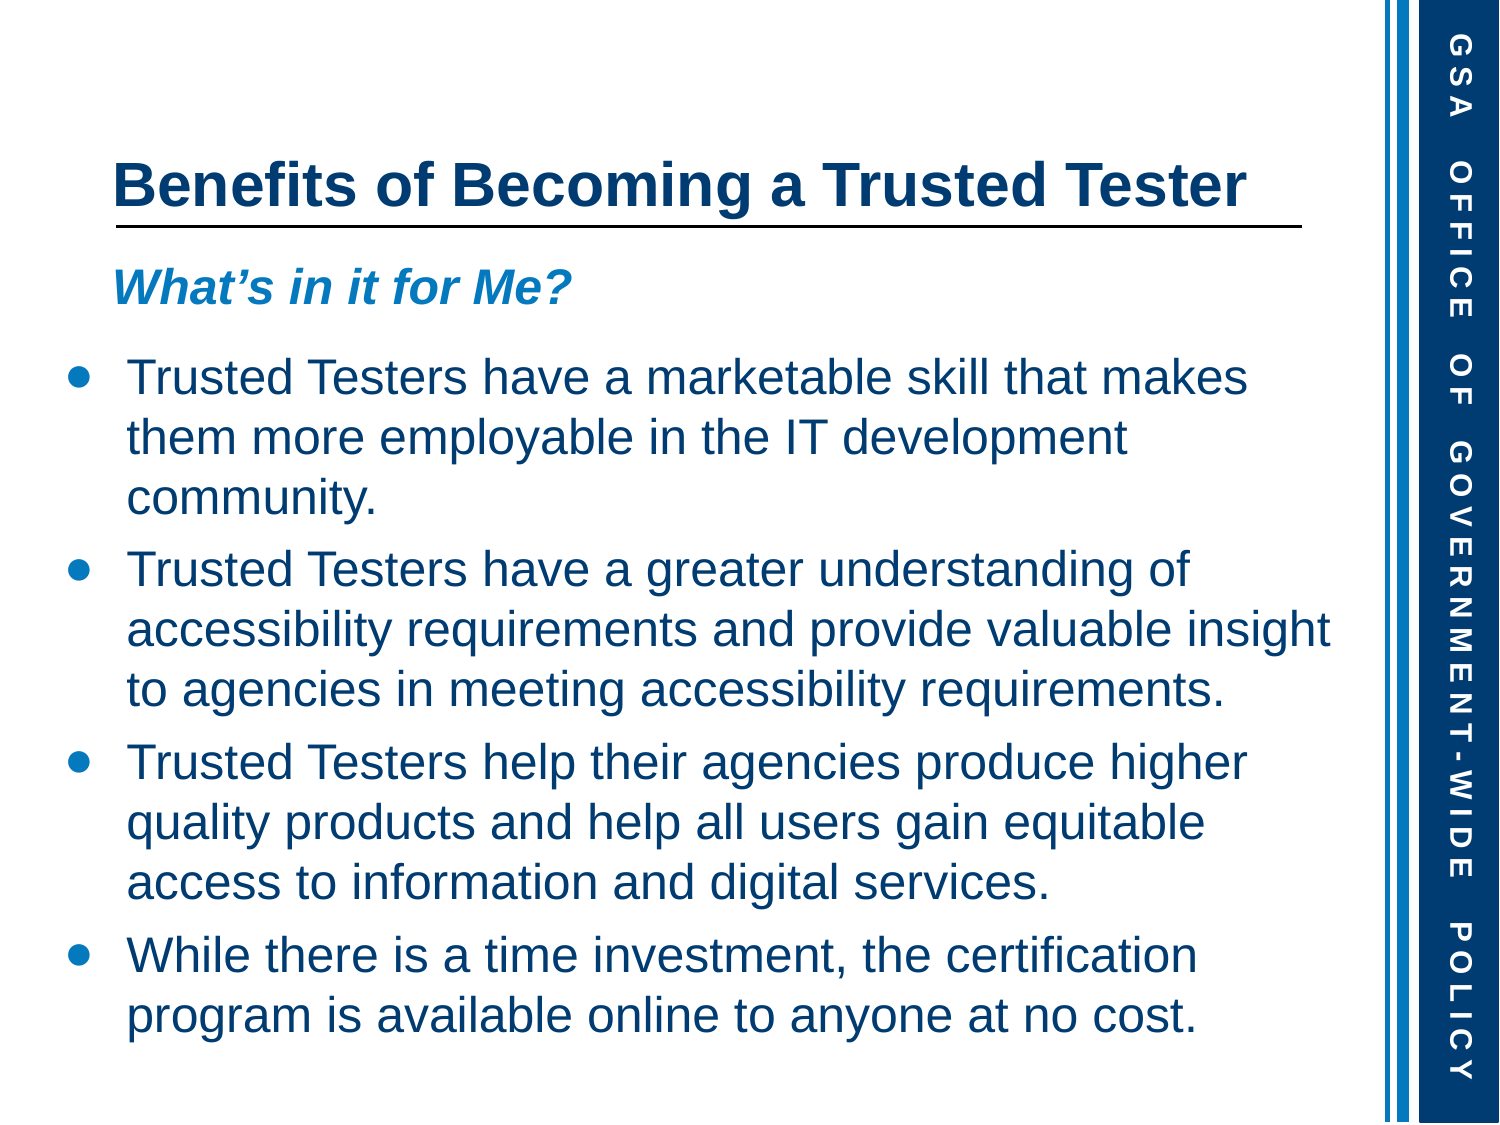

# Benefits of Becoming a Trusted Tester
What’s in it for Me?
Trusted Testers have a marketable skill that makes them more employable in the IT development community.
Trusted Testers have a greater understanding of accessibility requirements and provide valuable insight to agencies in meeting accessibility requirements.
Trusted Testers help their agencies produce higher quality products and help all users gain equitable access to information and digital services.
While there is a time investment, the certification program is available online to anyone at no cost.